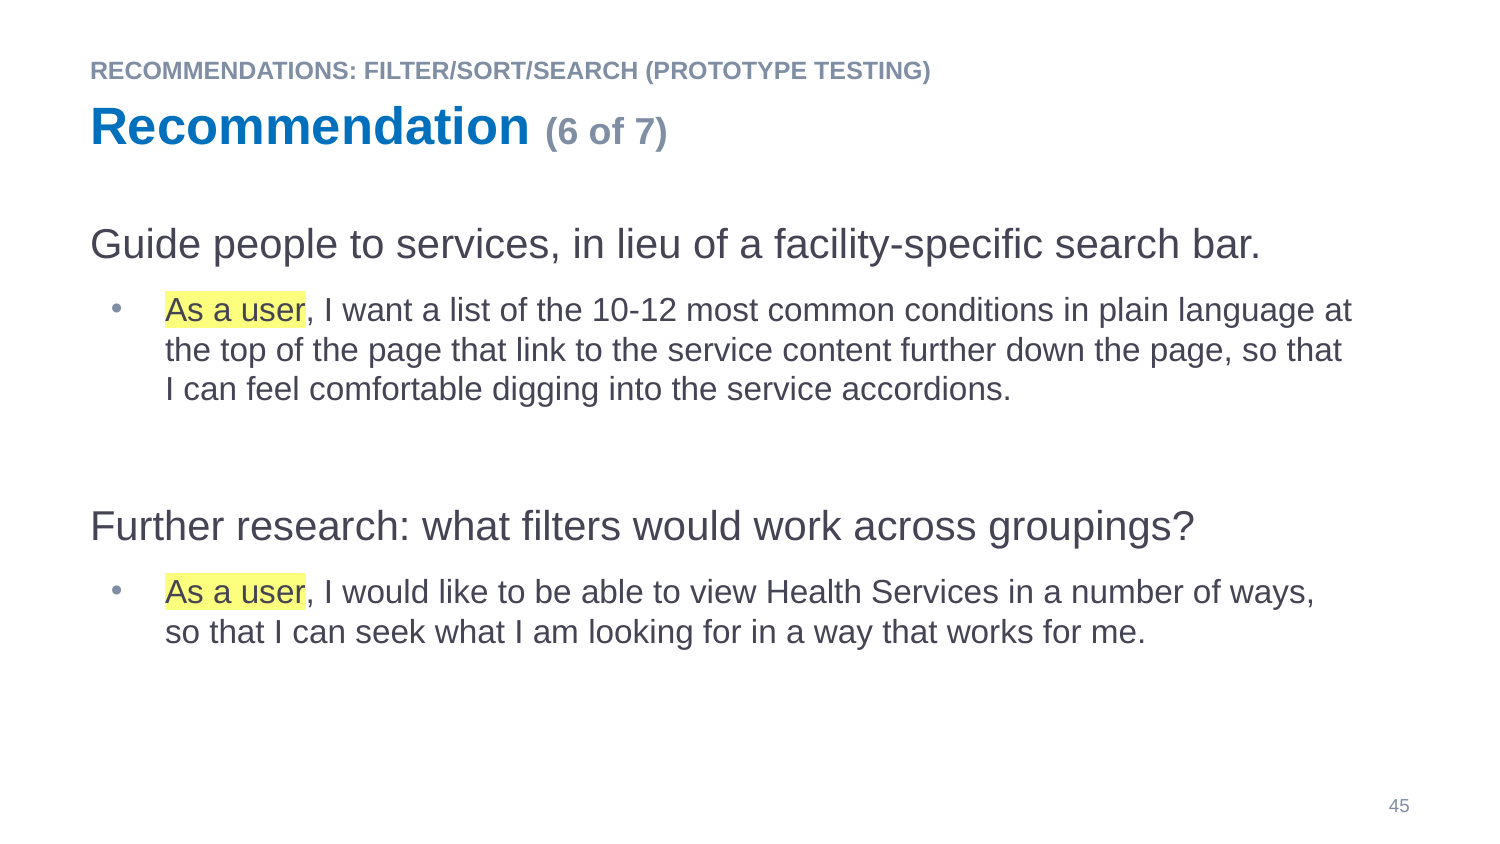

RECOMMENDATIONS: FILTER/SORT/SEARCH (PROTOTYPE TESTING)
# Recommendation (6 of 7)
Guide people to services, in lieu of a facility-specific search bar.
As a user, I want a list of the 10-12 most common conditions in plain language at the top of the page that link to the service content further down the page, so that I can feel comfortable digging into the service accordions.

Further research: what filters would work across groupings?
As a user, I would like to be able to view Health Services in a number of ways, so that I can seek what I am looking for in a way that works for me.

45